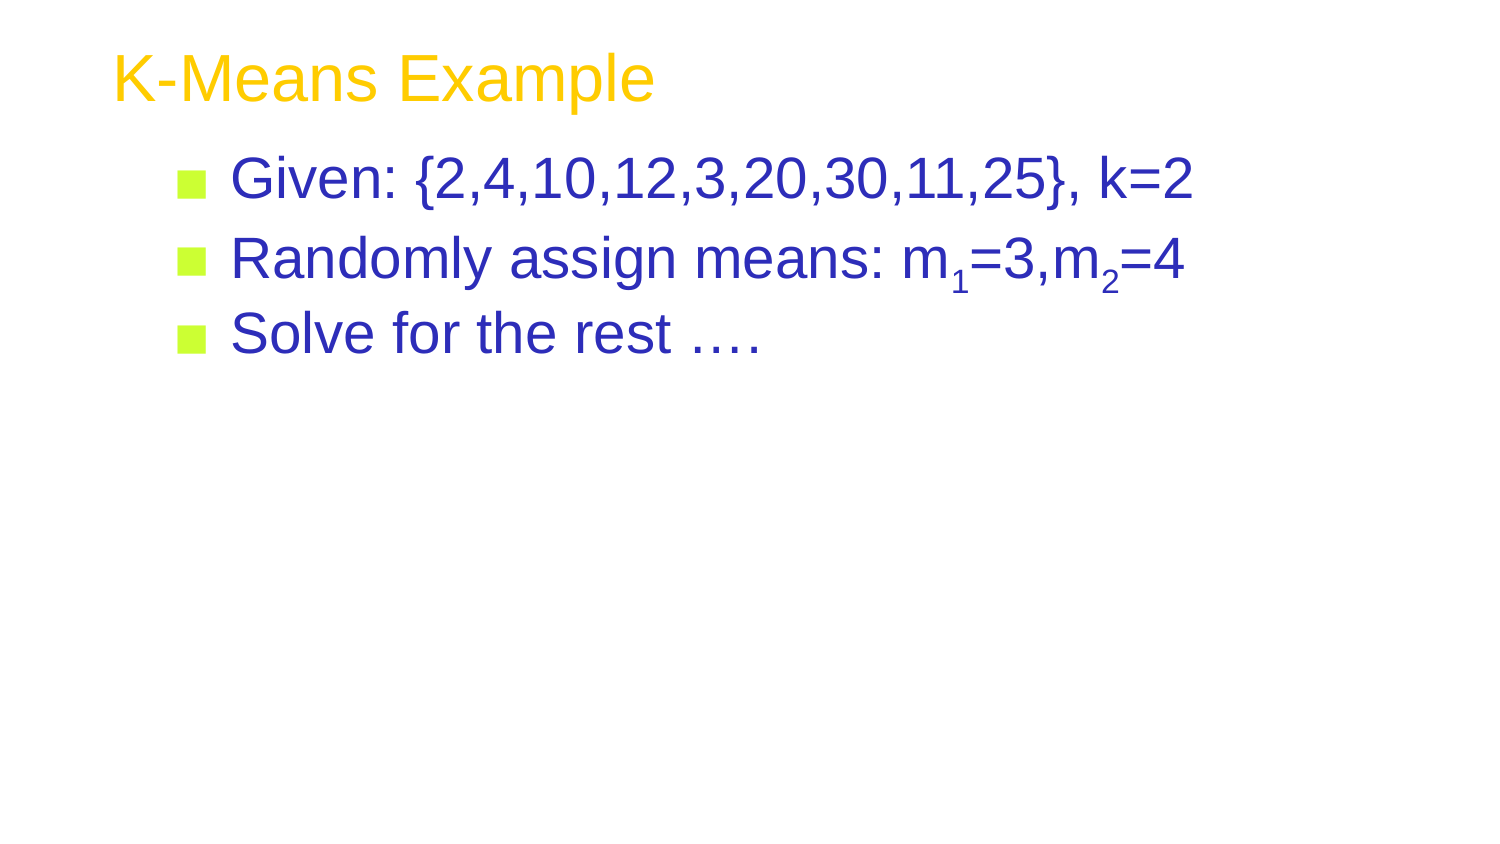

# K-Means Example
Given: {2,4,10,12,3,20,30,11,25}, k=2
Randomly assign means: m1=3,m2=4
Solve for the rest ….